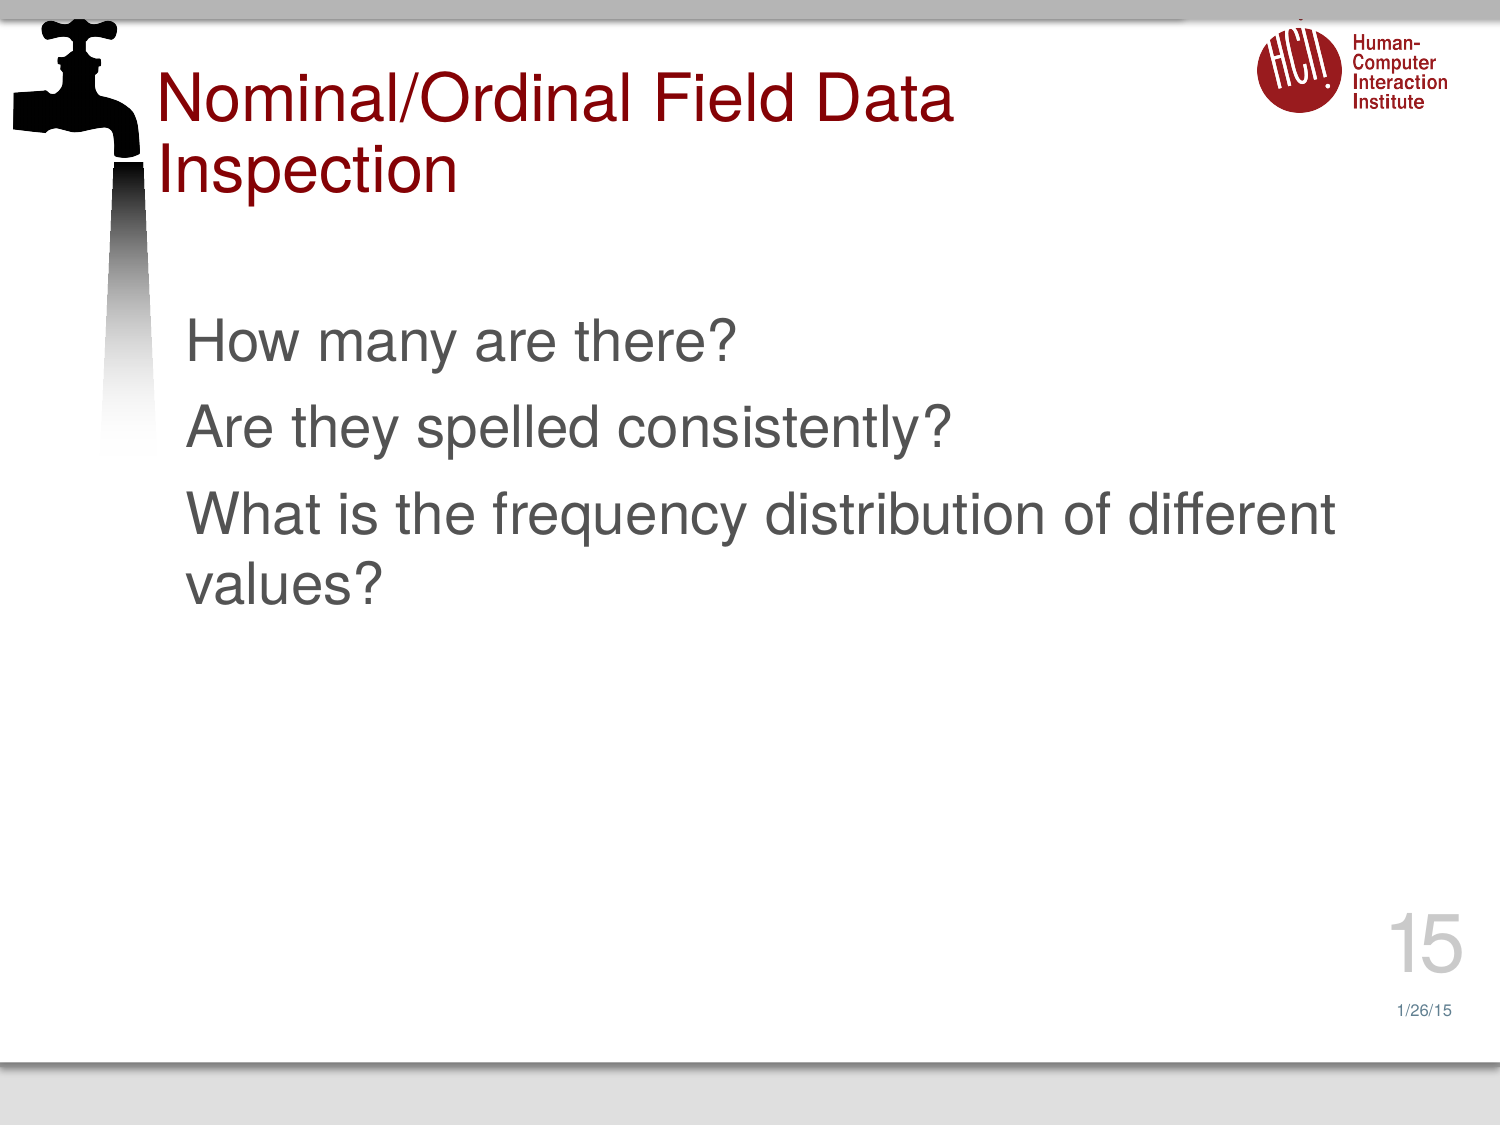

# Nominal/Ordinal Field Data Inspection
How many are there?
Are they spelled consistently?
What is the frequency distribution of different values?
15
1/26/15